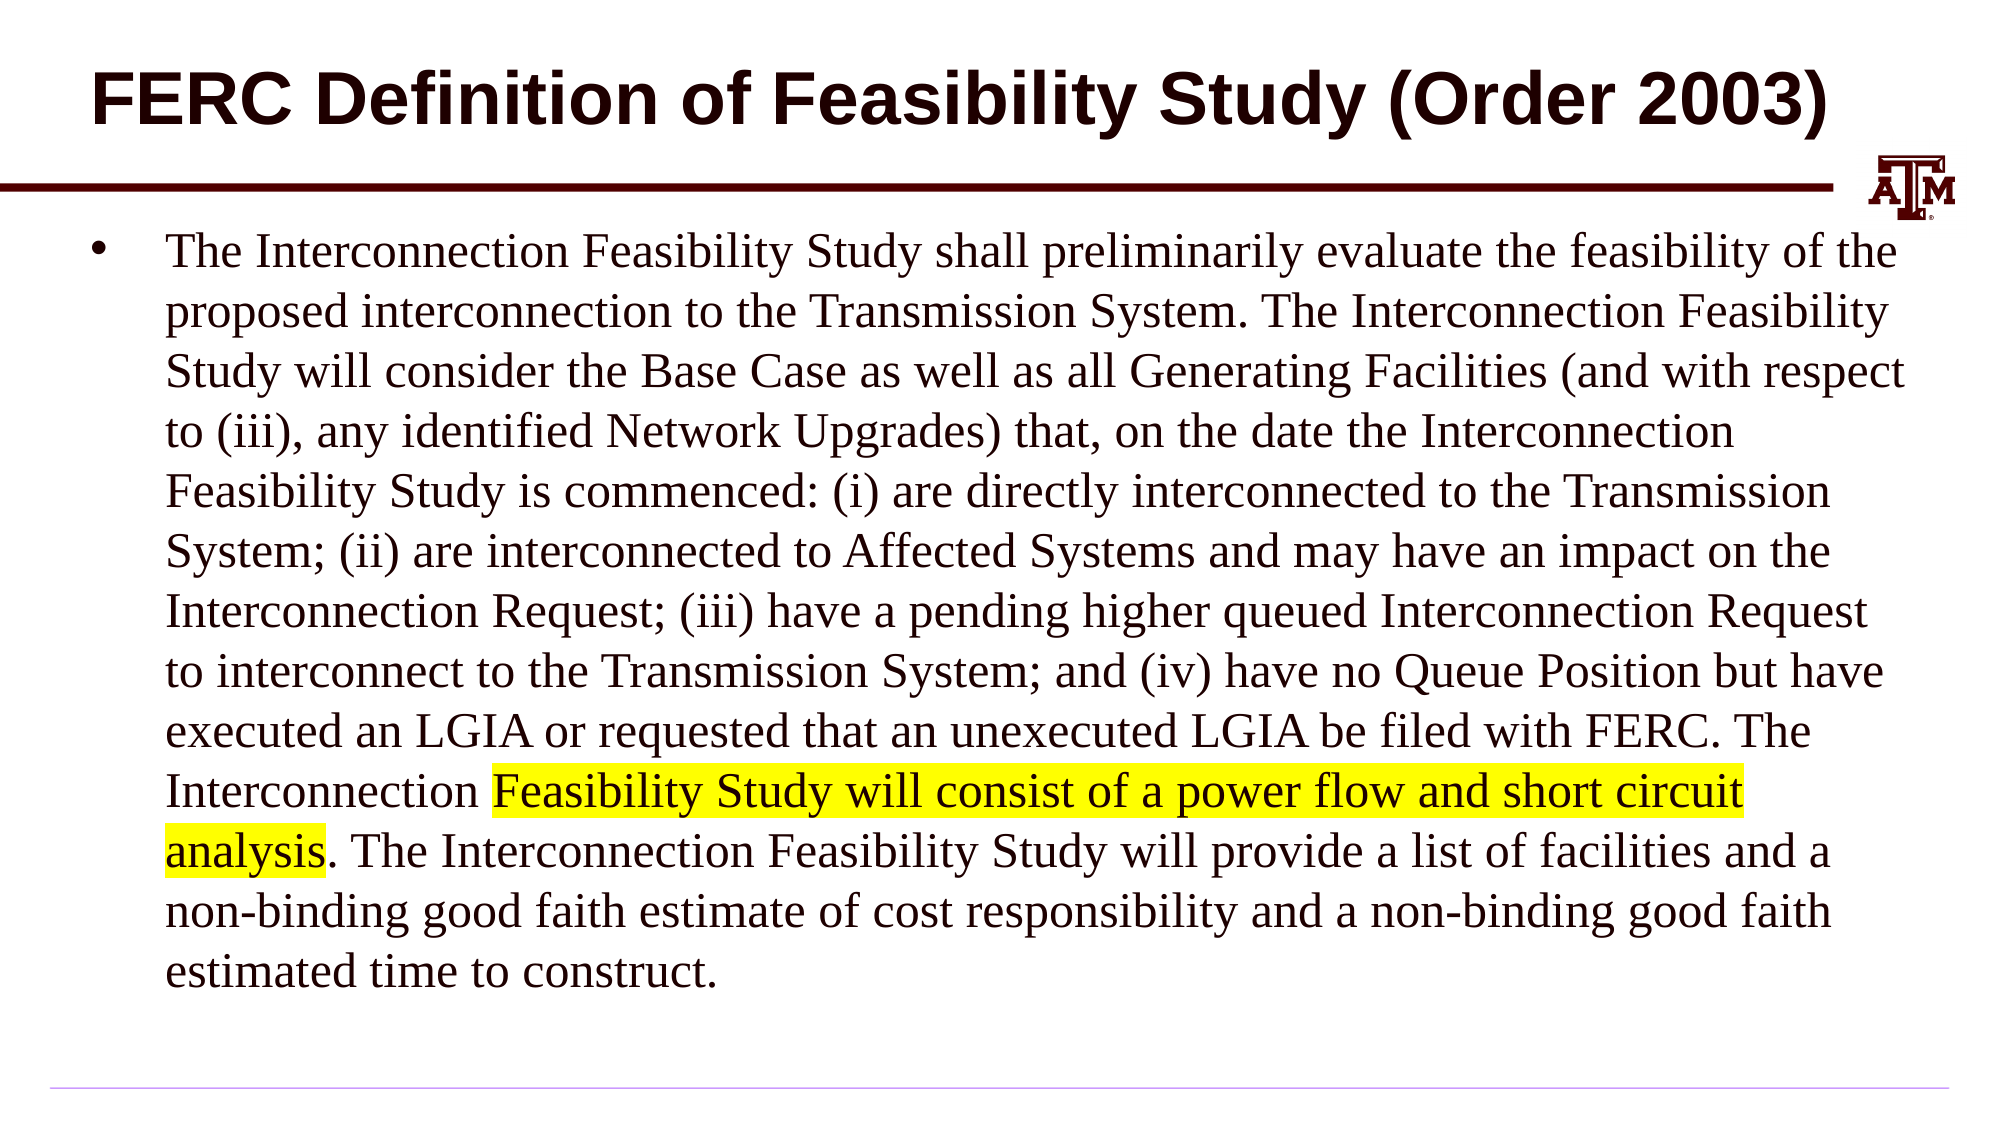

# FERC Definition of Feasibility Study (Order 2003)
The Interconnection Feasibility Study shall preliminarily evaluate the feasibility of the proposed interconnection to the Transmission System. The Interconnection Feasibility Study will consider the Base Case as well as all Generating Facilities (and with respect to (iii), any identified Network Upgrades) that, on the date the Interconnection Feasibility Study is commenced: (i) are directly interconnected to the Transmission System; (ii) are interconnected to Affected Systems and may have an impact on the Interconnection Request; (iii) have a pending higher queued Interconnection Request to interconnect to the Transmission System; and (iv) have no Queue Position but have executed an LGIA or requested that an unexecuted LGIA be filed with FERC. The Interconnection Feasibility Study will consist of a power flow and short circuit analysis. The Interconnection Feasibility Study will provide a list of facilities and a non-binding good faith estimate of cost responsibility and a non-binding good faith estimated time to construct.